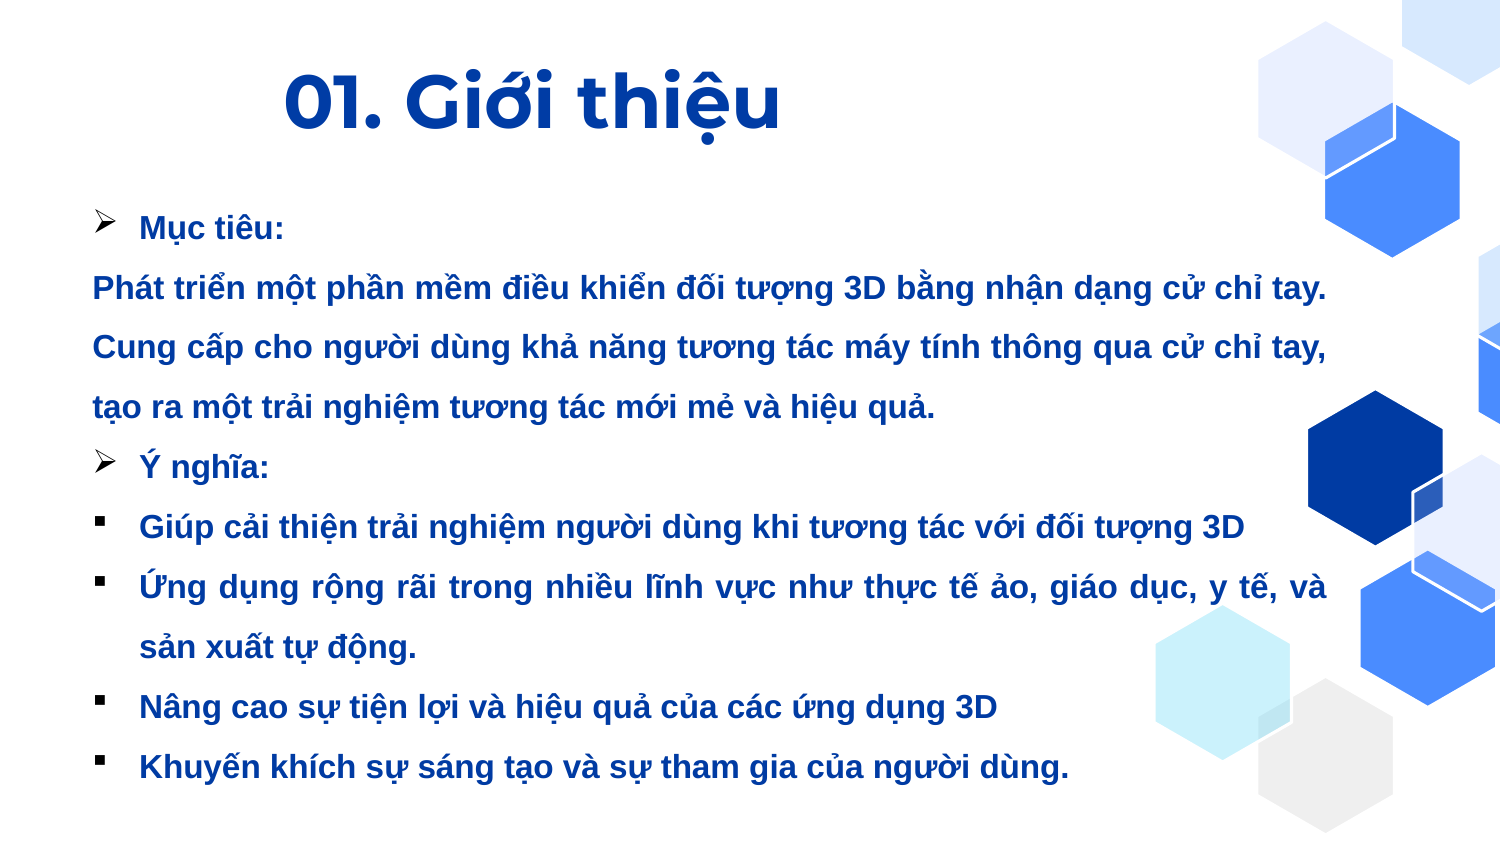

01. Giới thiệu
Mục tiêu:
Phát triển một phần mềm điều khiển đối tượng 3D bằng nhận dạng cử chỉ tay. Cung cấp cho người dùng khả năng tương tác máy tính thông qua cử chỉ tay, tạo ra một trải nghiệm tương tác mới mẻ và hiệu quả.
Ý nghĩa:
Giúp cải thiện trải nghiệm người dùng khi tương tác với đối tượng 3D
Ứng dụng rộng rãi trong nhiều lĩnh vực như thực tế ảo, giáo dục, y tế, và sản xuất tự động.
Nâng cao sự tiện lợi và hiệu quả của các ứng dụng 3D
Khuyến khích sự sáng tạo và sự tham gia của người dùng.